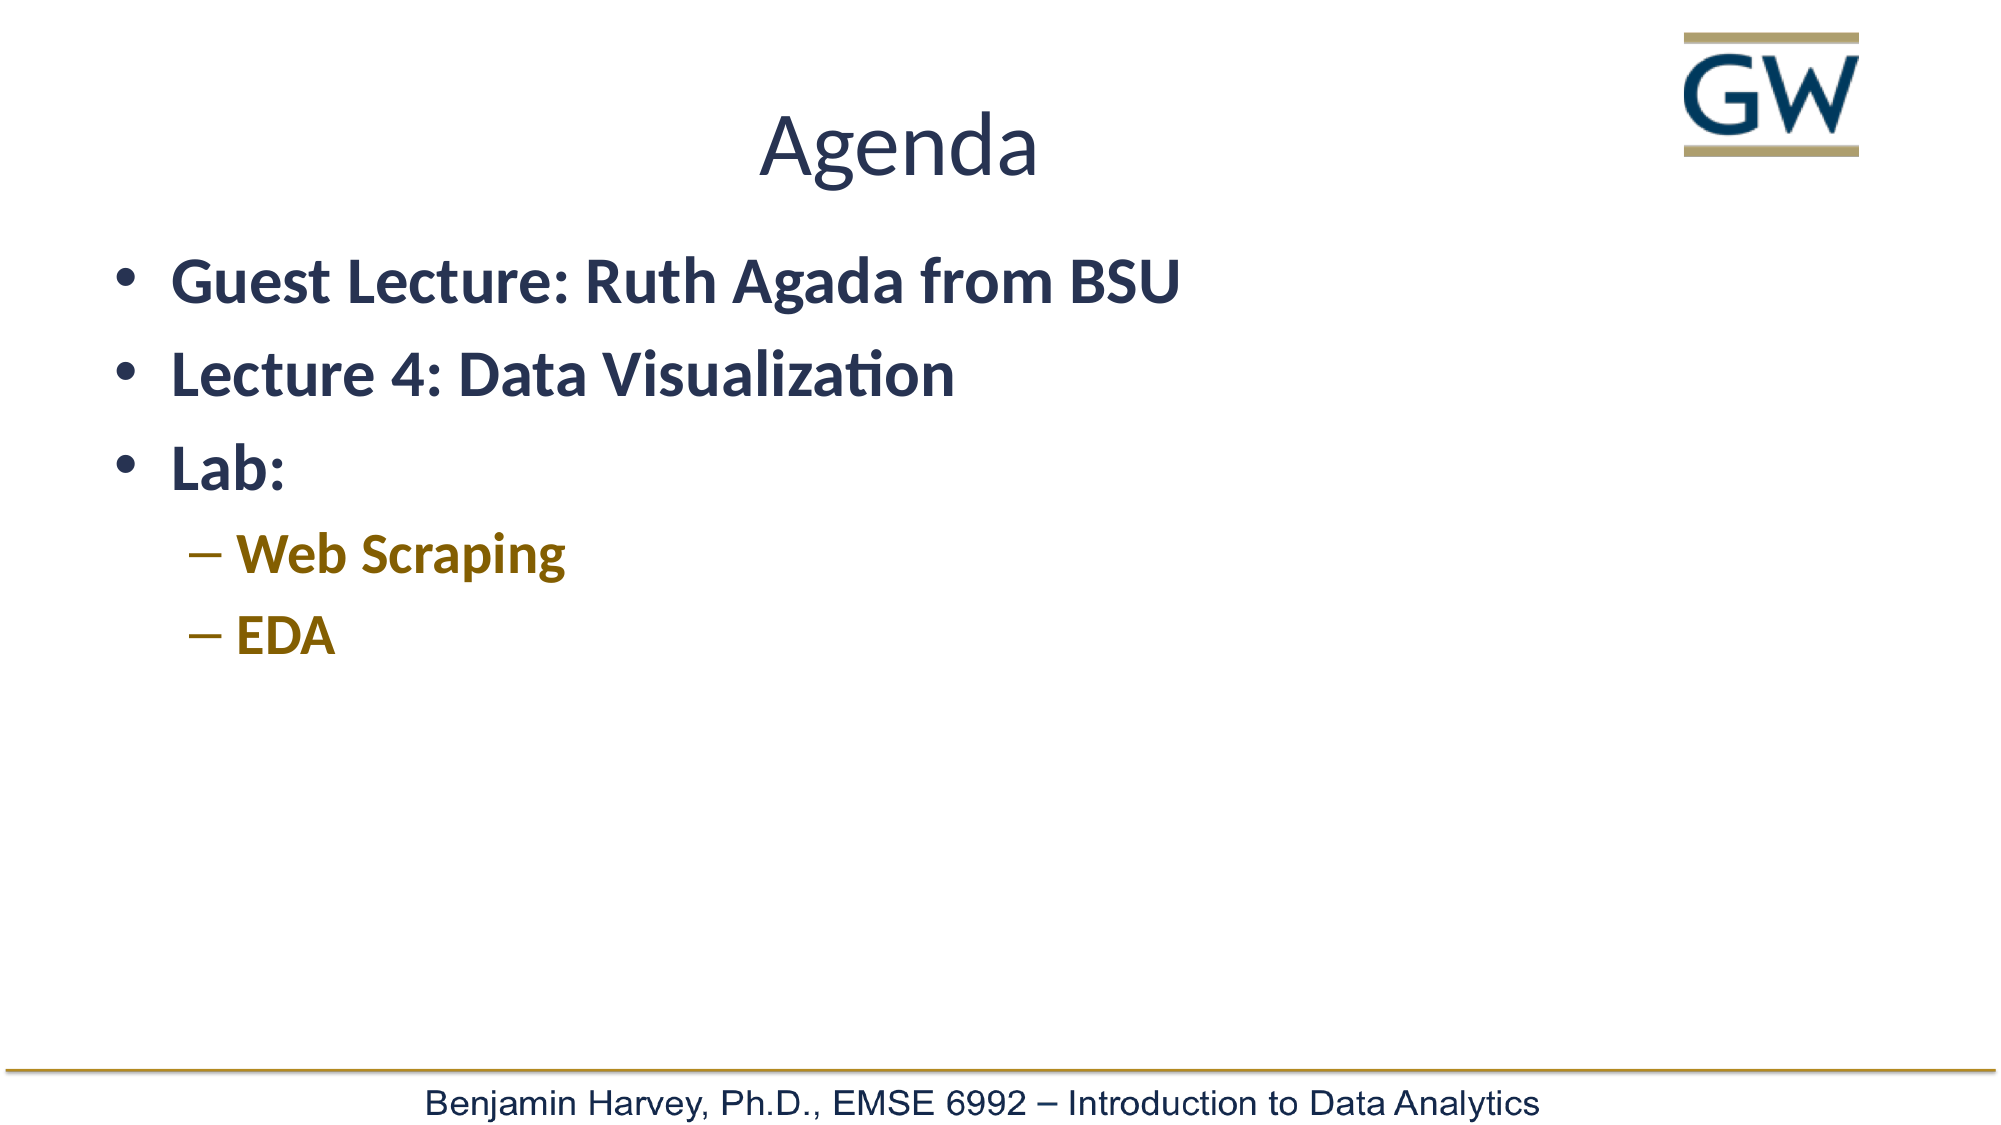

# Agenda
Guest Lecture: Ruth Agada from BSU
Lecture 4: Data Visualization
Lab:
Web Scraping
EDA